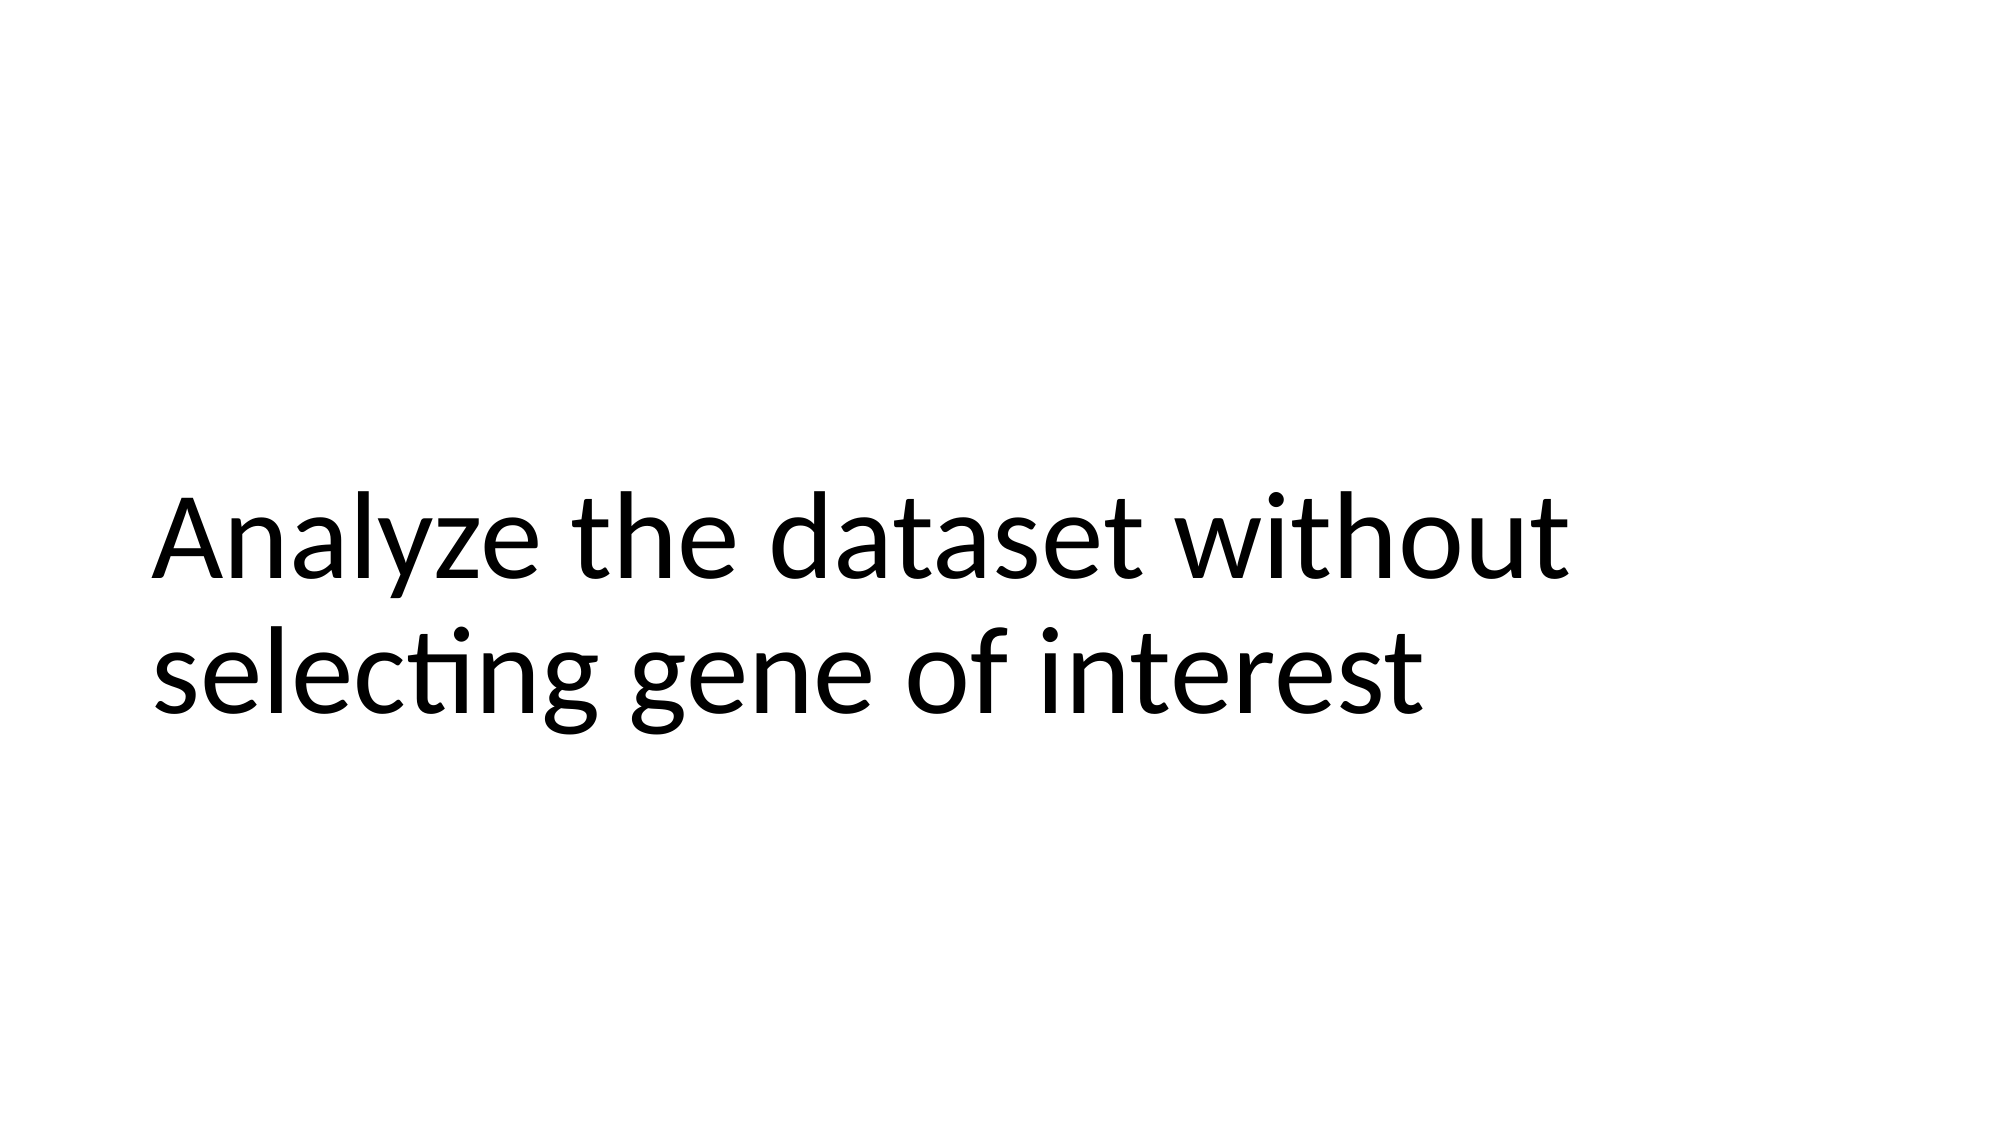

# Analyze the dataset without selecting gene of interest